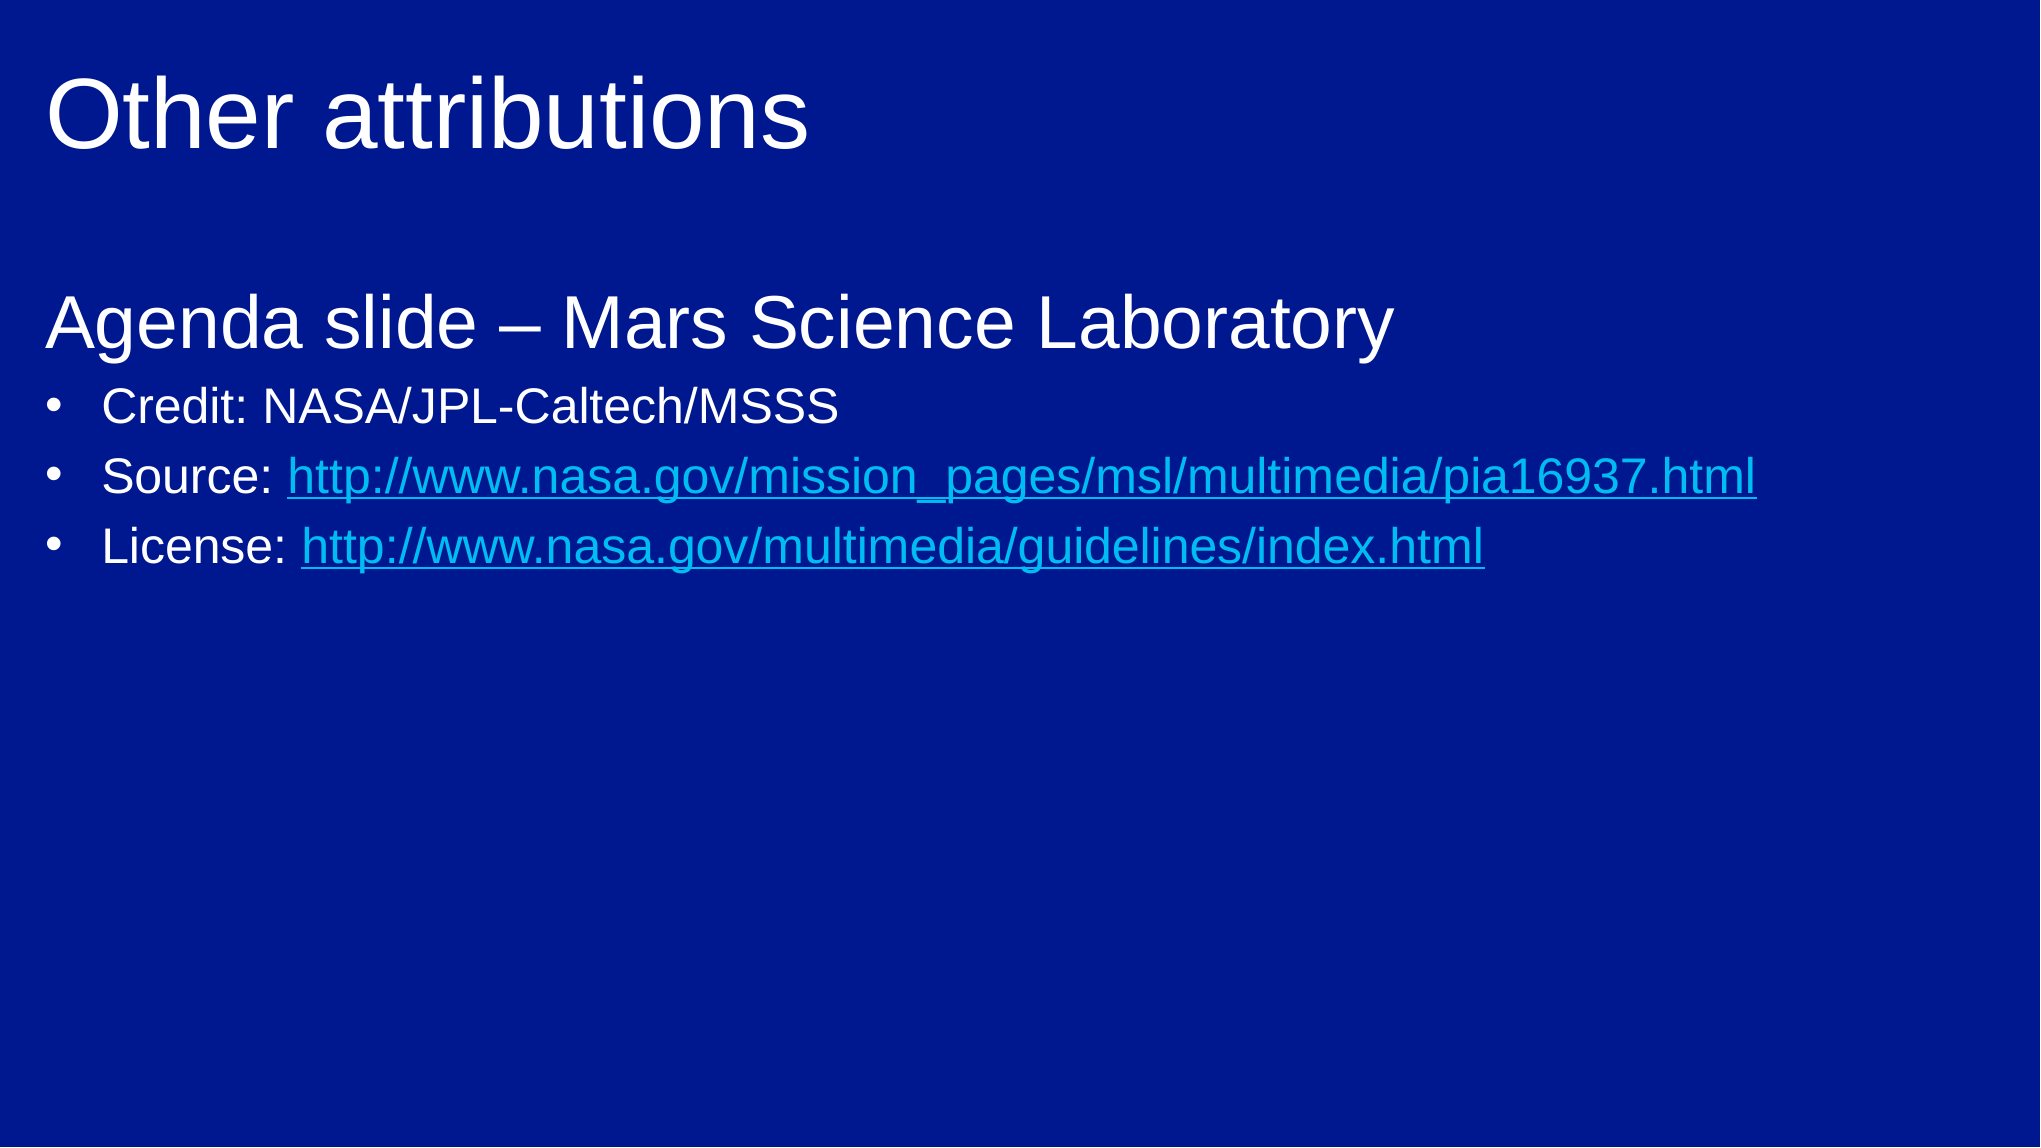

# Other attributions
Agenda slide – Mars Science Laboratory
Credit: NASA/JPL-Caltech/MSSS
Source: http://www.nasa.gov/mission_pages/msl/multimedia/pia16937.html
License: http://www.nasa.gov/multimedia/guidelines/index.html